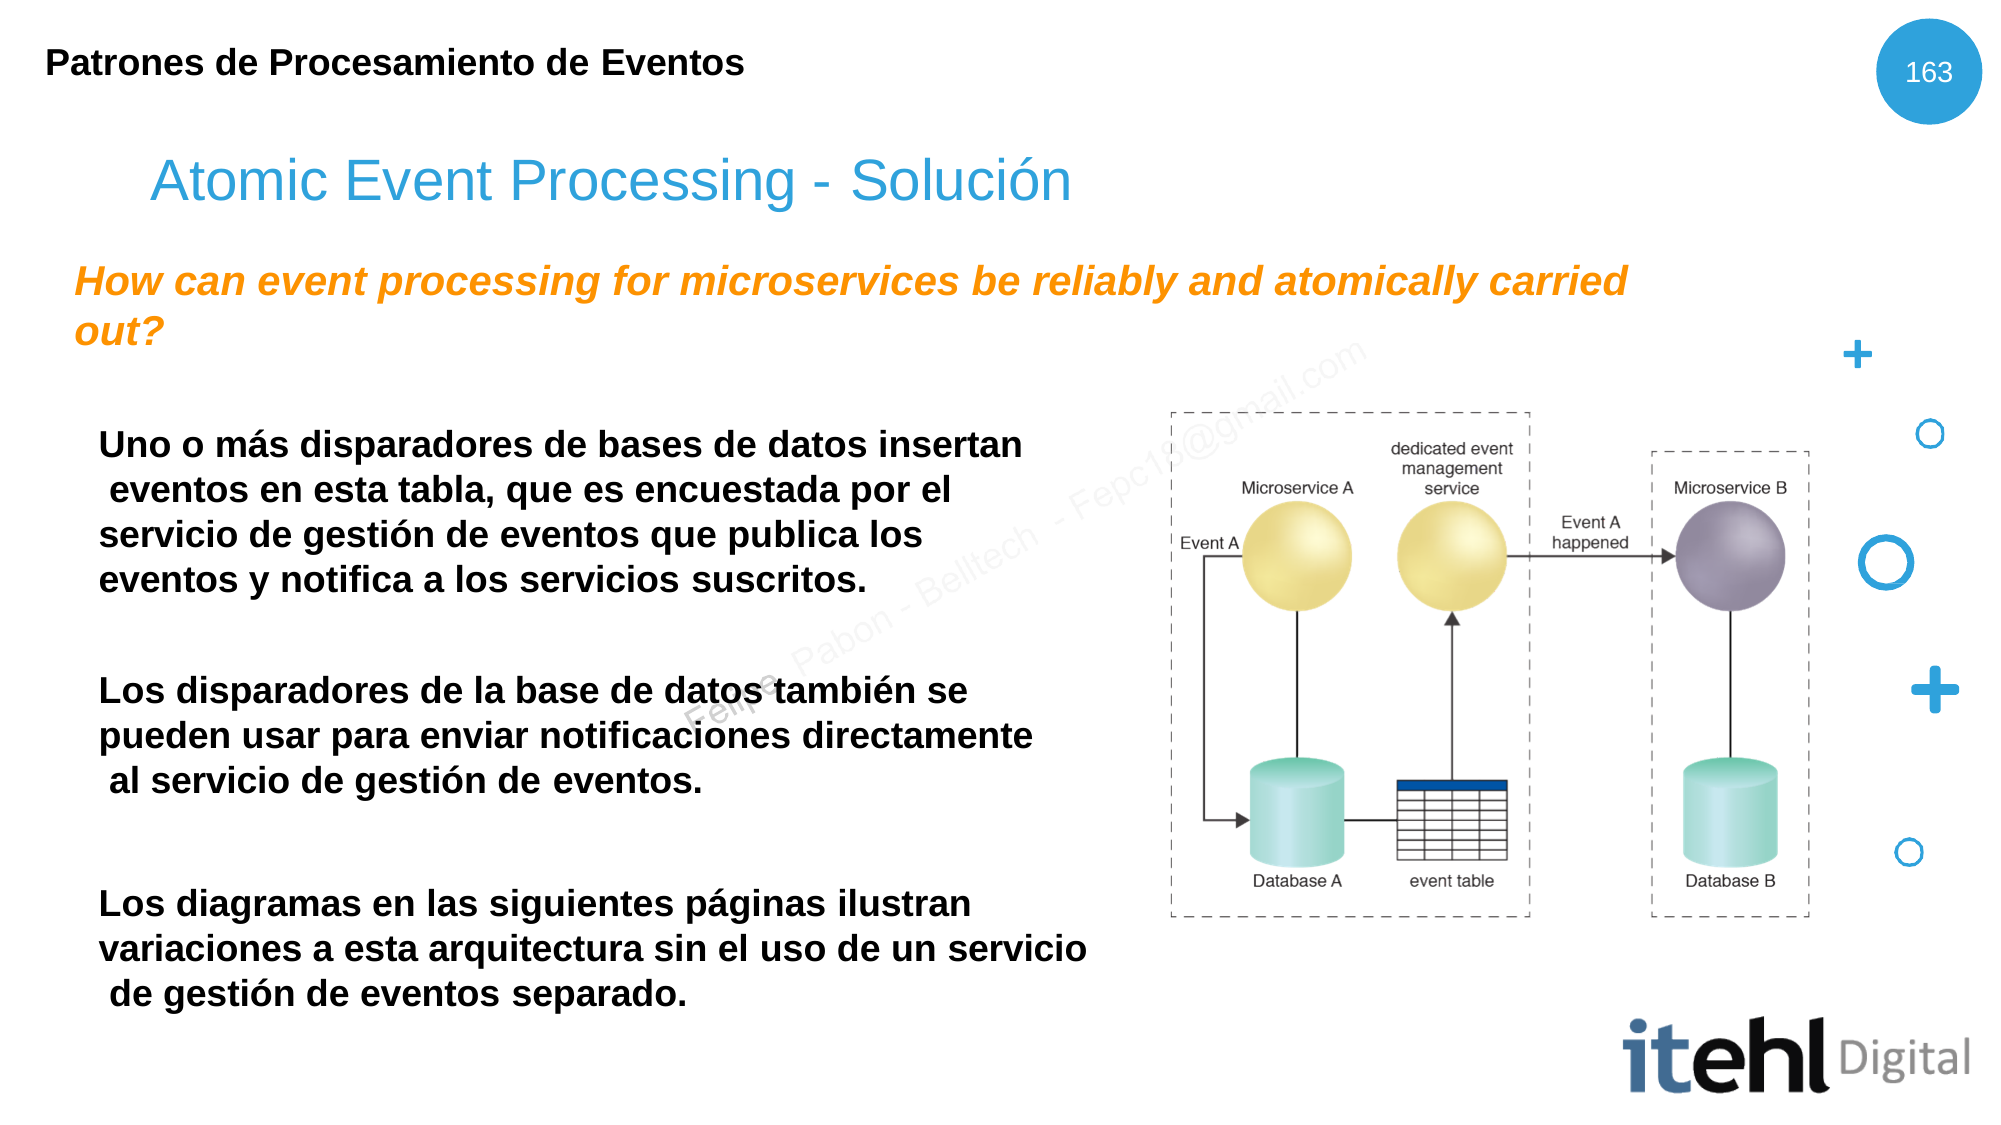

Patrones de Procesamiento de Eventos
163
# Atomic Event Processing - Solución
How can event processing for microservices be reliably and atomically carried out?

Uno o más disparadores de bases de datos insertan  eventos en esta tabla, que es encuestada por el  servicio de gestión de eventos que publica los  eventos y notifica a los servicios suscritos.

Los disparadores de la base de datos también se  pueden usar para enviar notificaciones directamente  al servicio de gestión de eventos.

Los diagramas en las siguientes páginas ilustran  variaciones a esta arquitectura sin el uso de un servicio  de gestión de eventos separado.